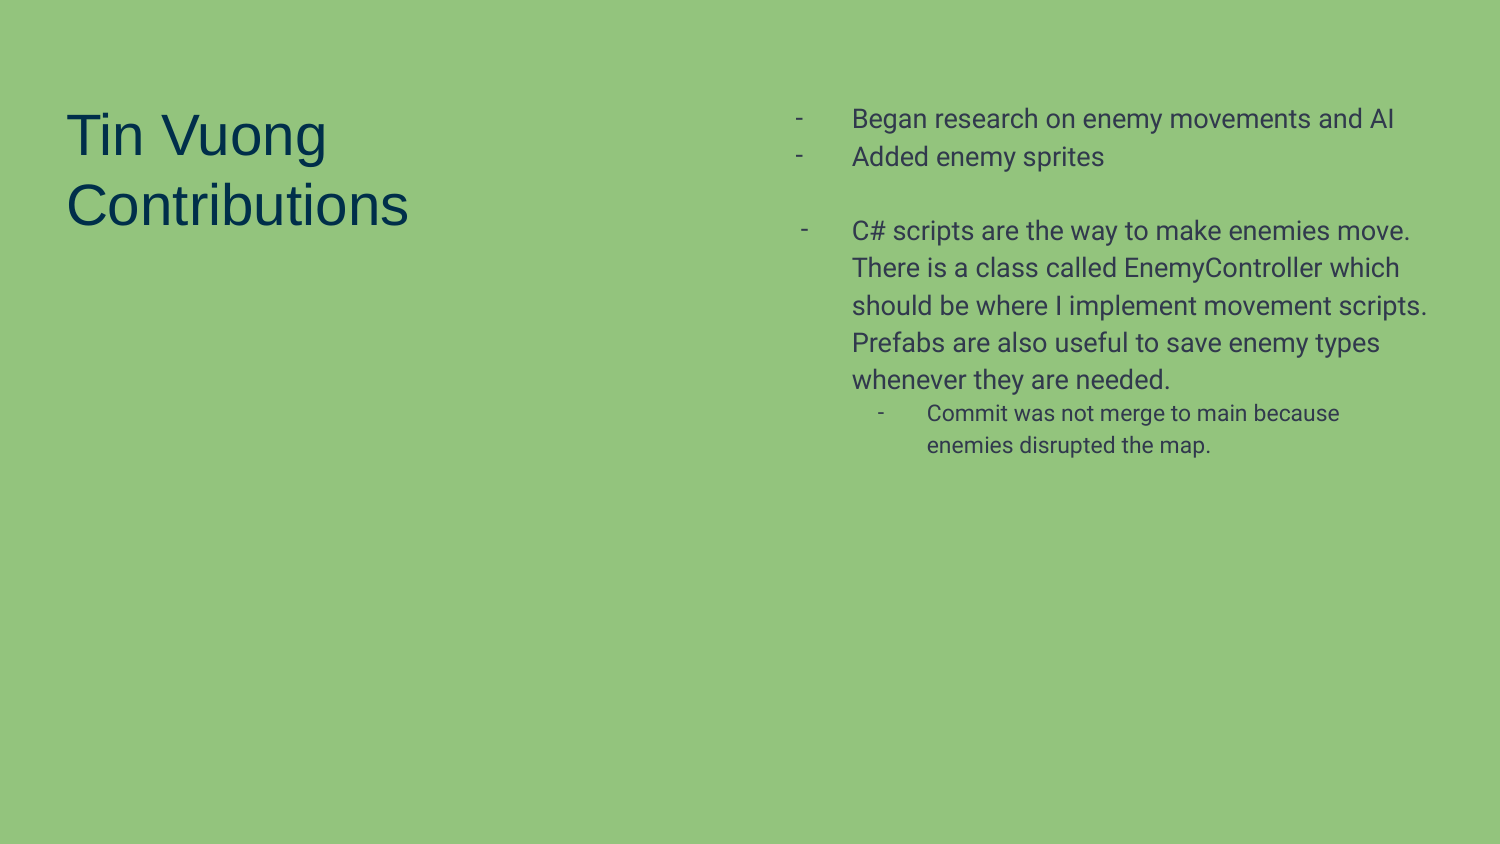

Tin Vuong
Contributions
Began research on enemy movements and AI
Added enemy sprites

C# scripts are the way to make enemies move. There is a class called EnemyController which should be where I implement movement scripts. Prefabs are also useful to save enemy types whenever they are needed.
Commit was not merge to main because enemies disrupted the map.